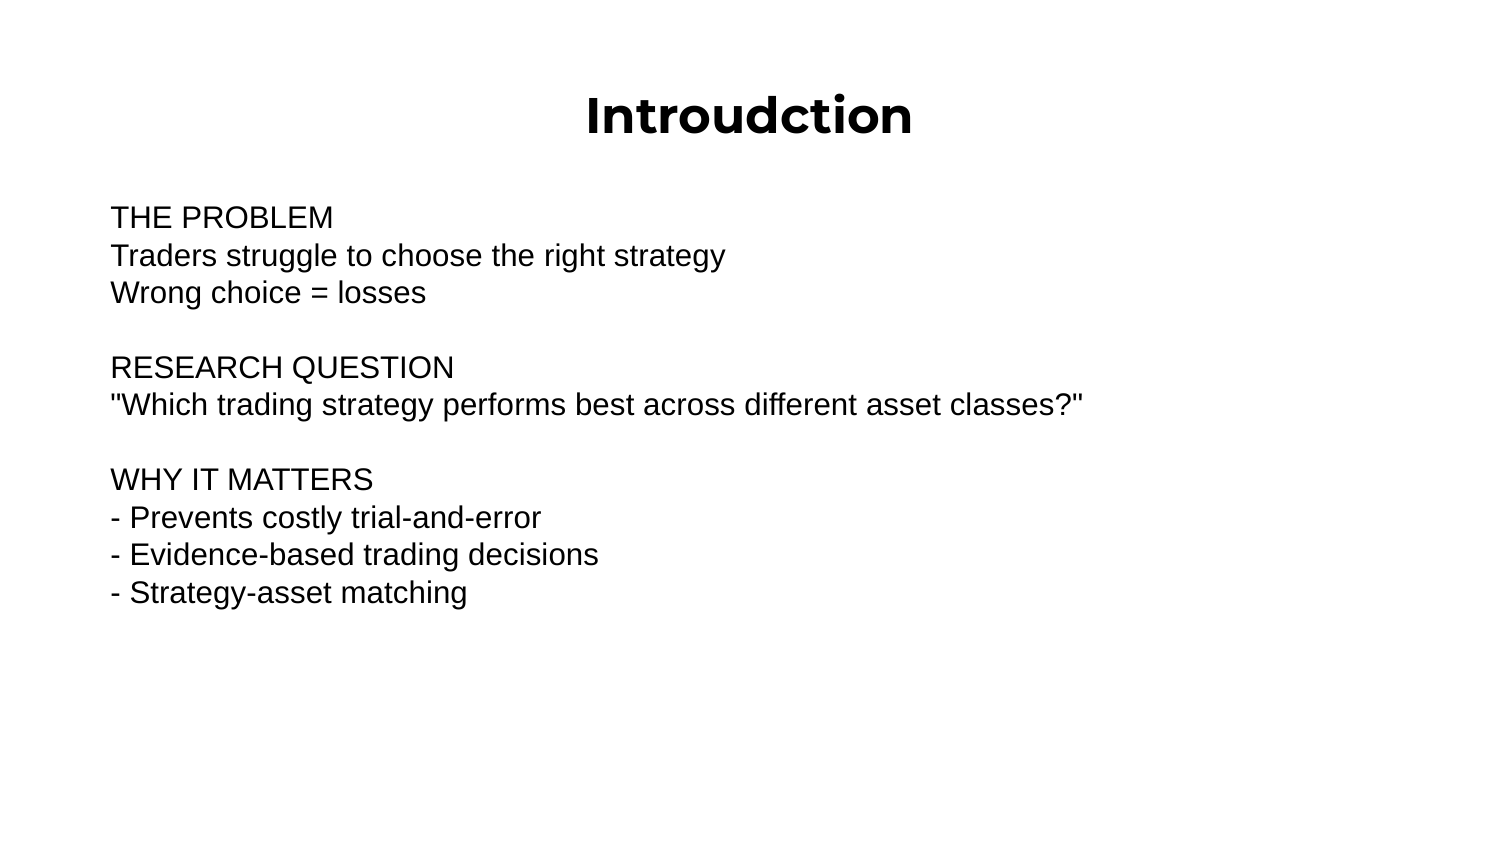

# Introudction
THE PROBLEM
Traders struggle to choose the right strategy
Wrong choice = losses

RESEARCH QUESTION
"Which trading strategy performs best across different asset classes?"

WHY IT MATTERS
- Prevents costly trial-and-error
- Evidence-based trading decisions
- Strategy-asset matching